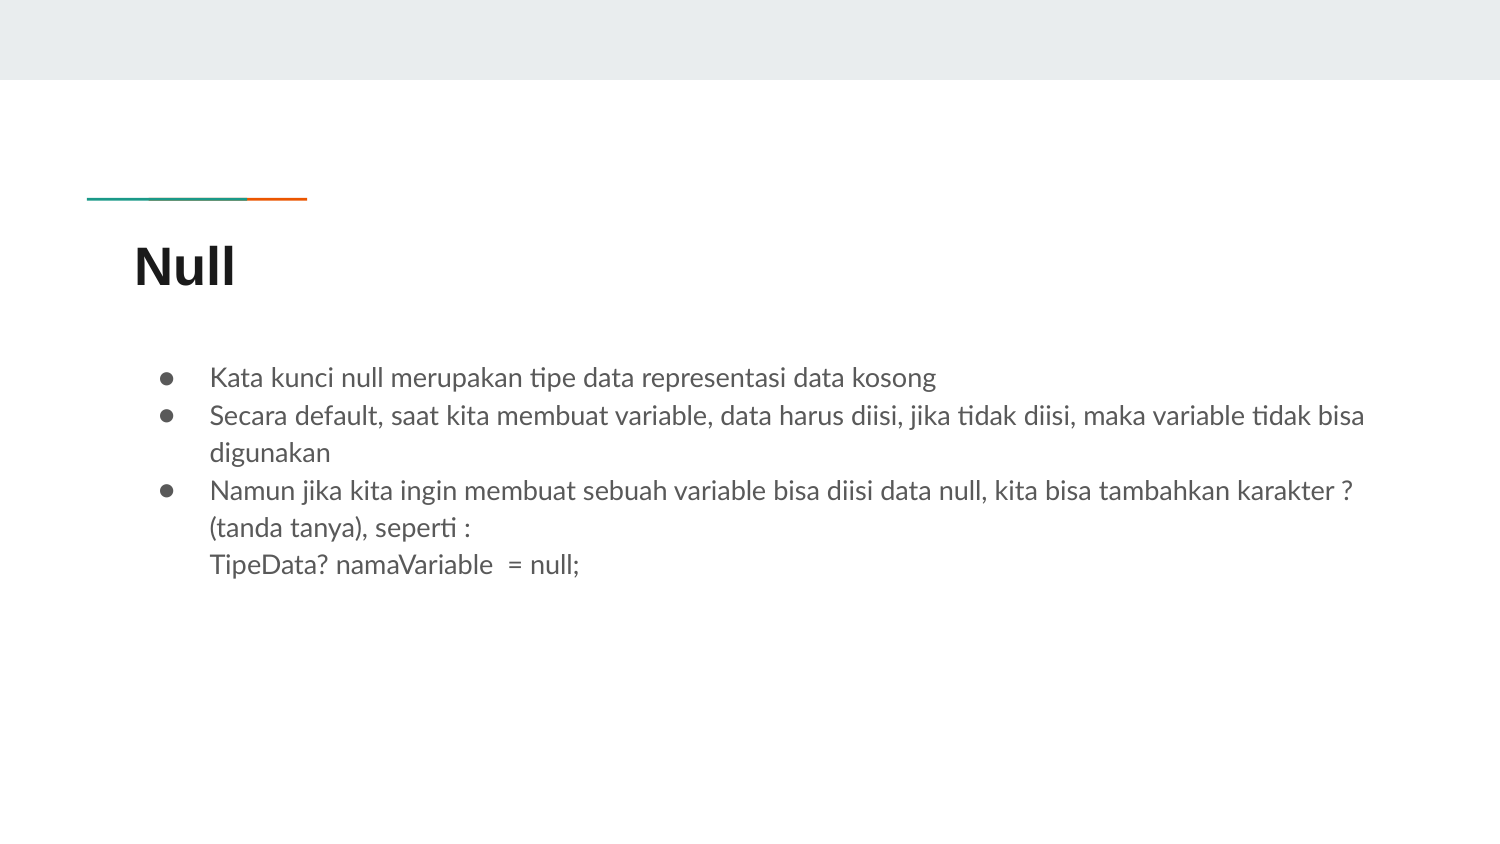

# Null
Kata kunci null merupakan tipe data representasi data kosong
Secara default, saat kita membuat variable, data harus diisi, jika tidak diisi, maka variable tidak bisa digunakan
Namun jika kita ingin membuat sebuah variable bisa diisi data null, kita bisa tambahkan karakter ? (tanda tanya), seperti :
TipeData? namaVariable  = null;